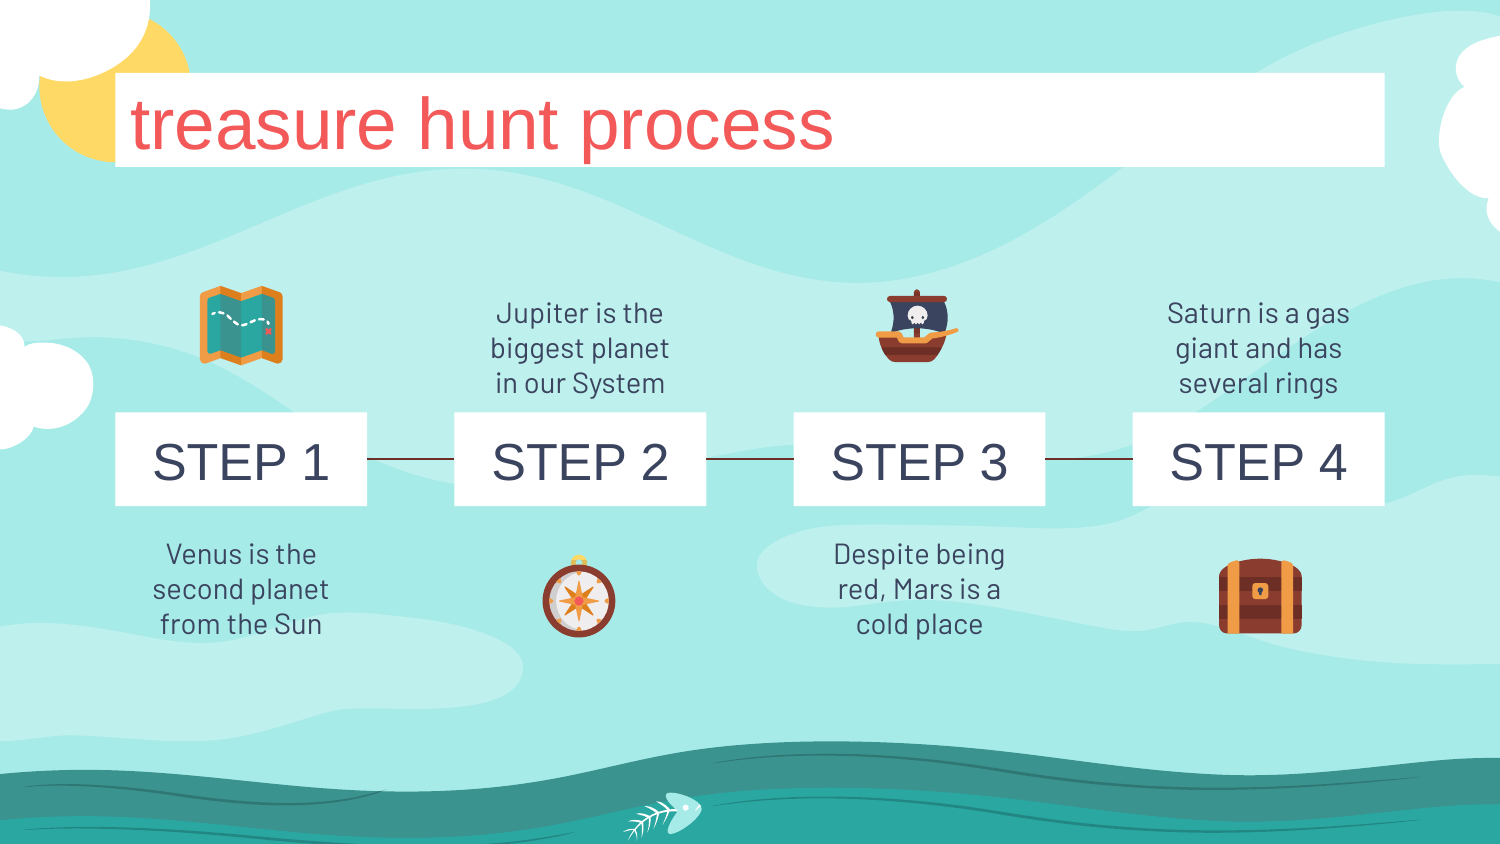

# treasure hunt process
Jupiter is the biggest planet in our System
Saturn is a gas giant and has several rings

STEP 1
STEP 2
STEP 3
STEP 4
Venus is the second planet from the Sun
Despite being red, Mars is a cold place